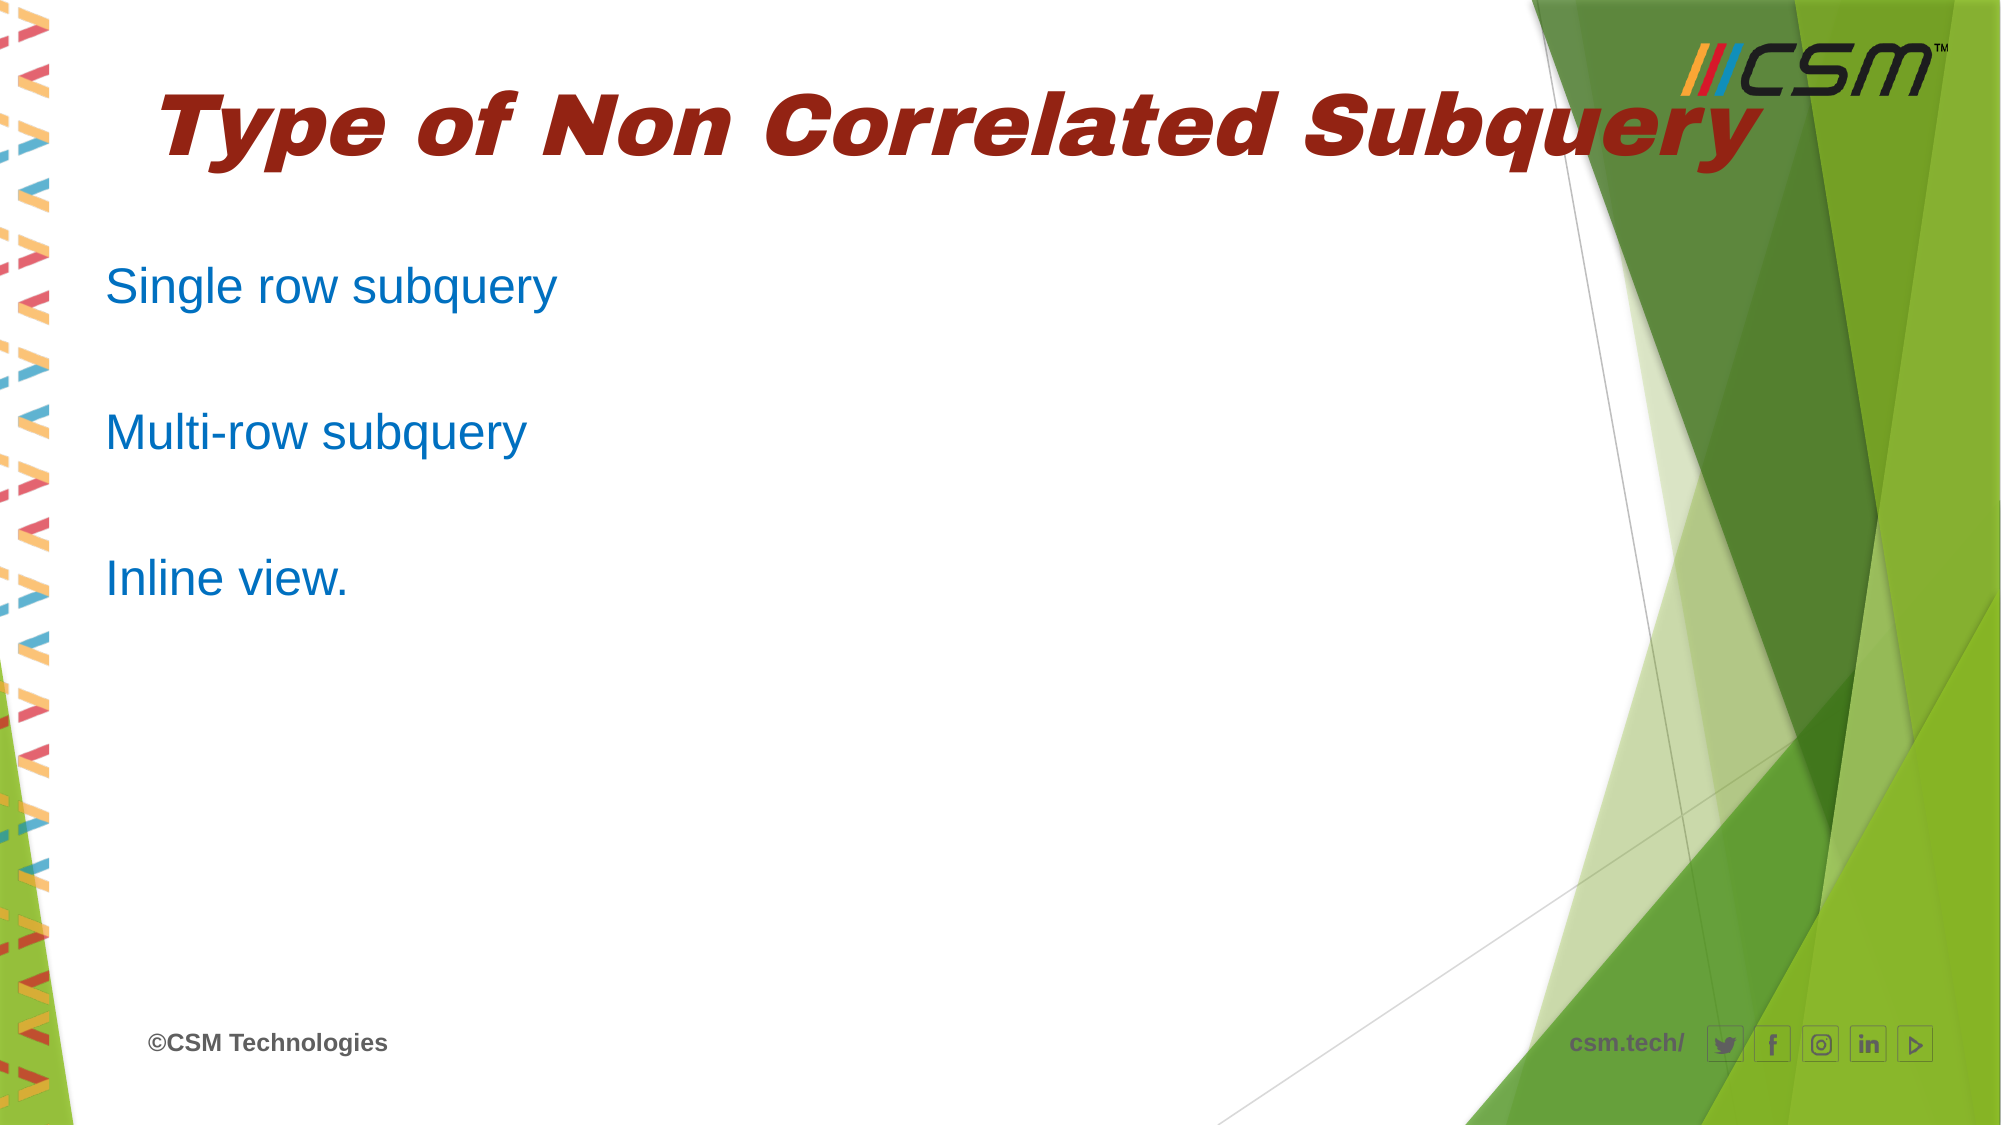

# Type of Non Correlated Subquery
Single row subquery

Multi-row subquery

Inline view.